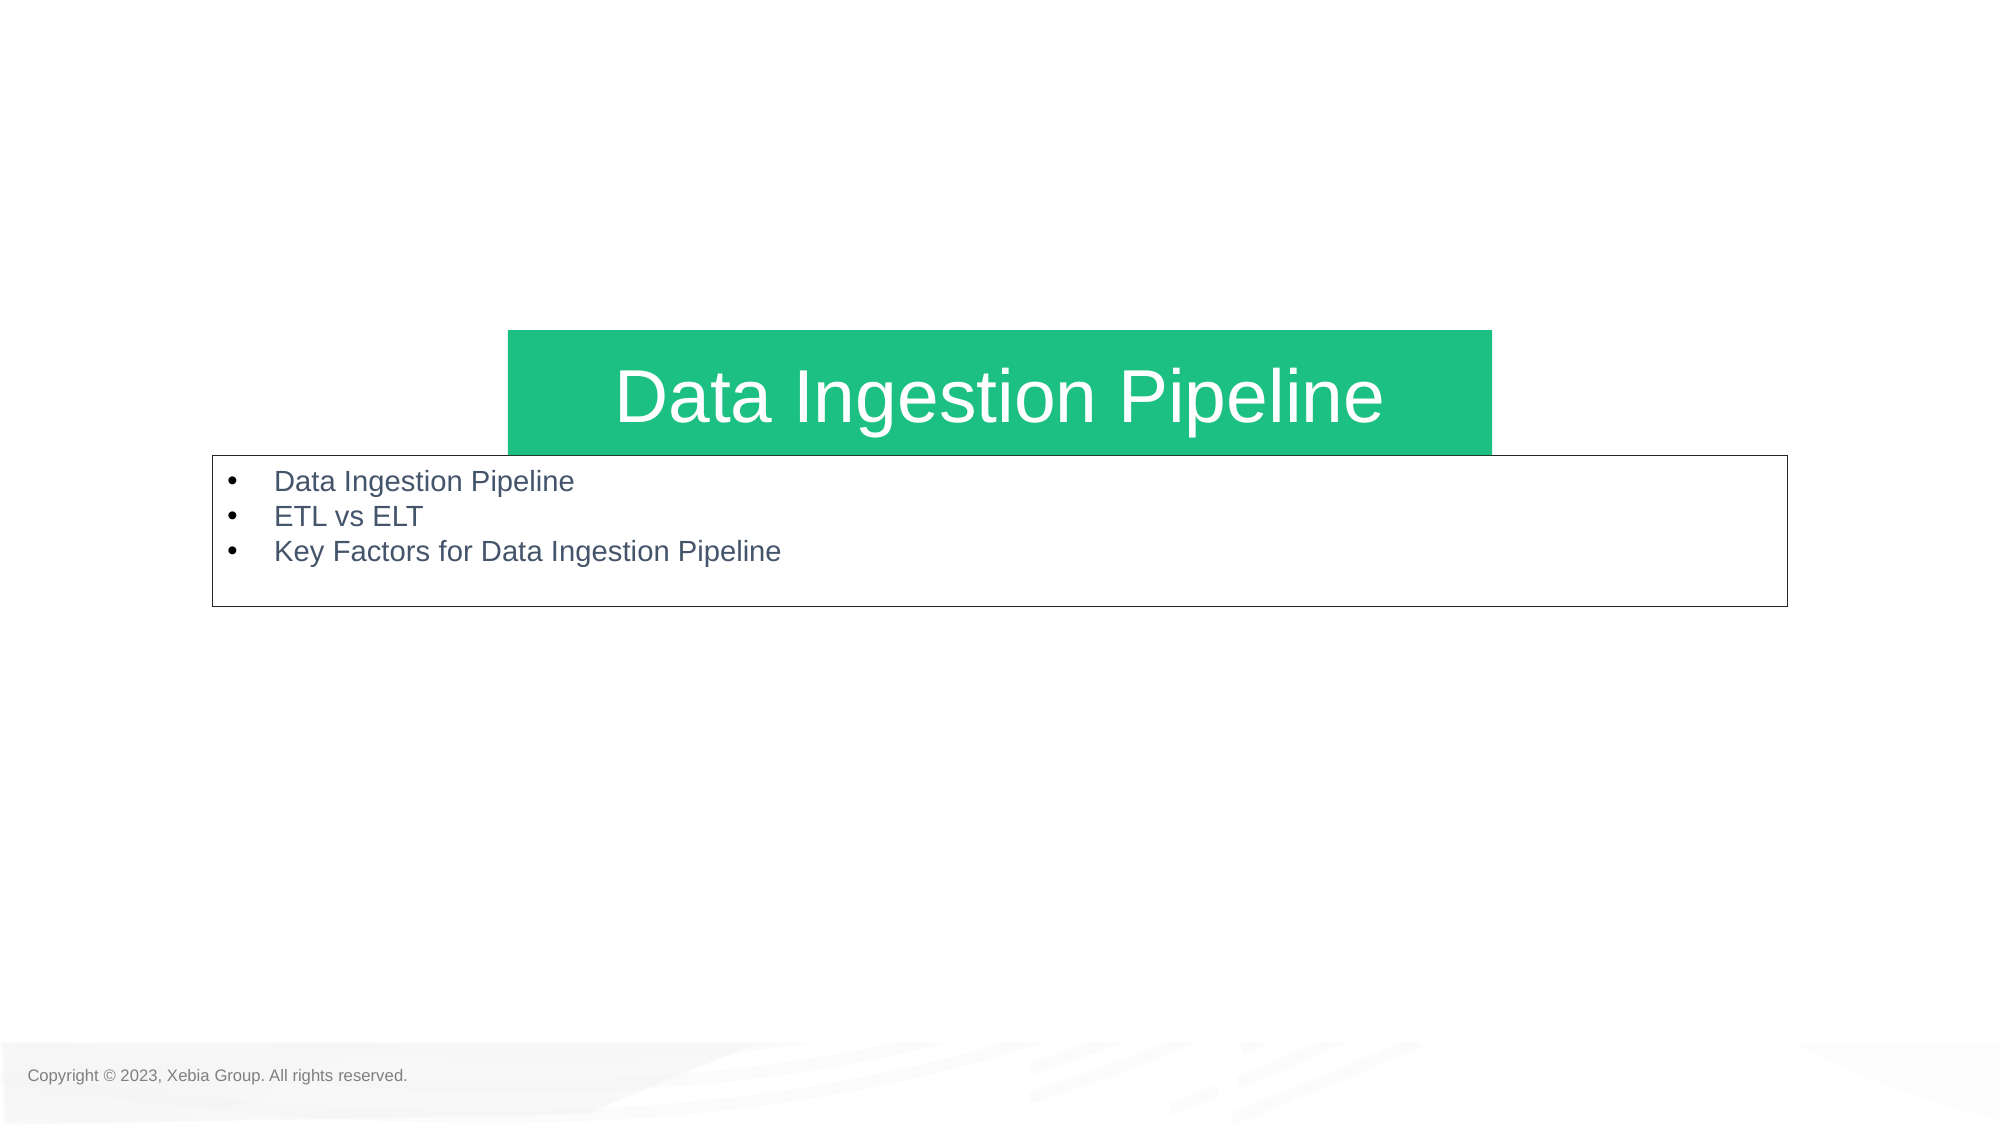

Data Ingestion Pipeline
Data Ingestion Pipeline
ETL vs ELT
Key Factors for Data Ingestion Pipeline